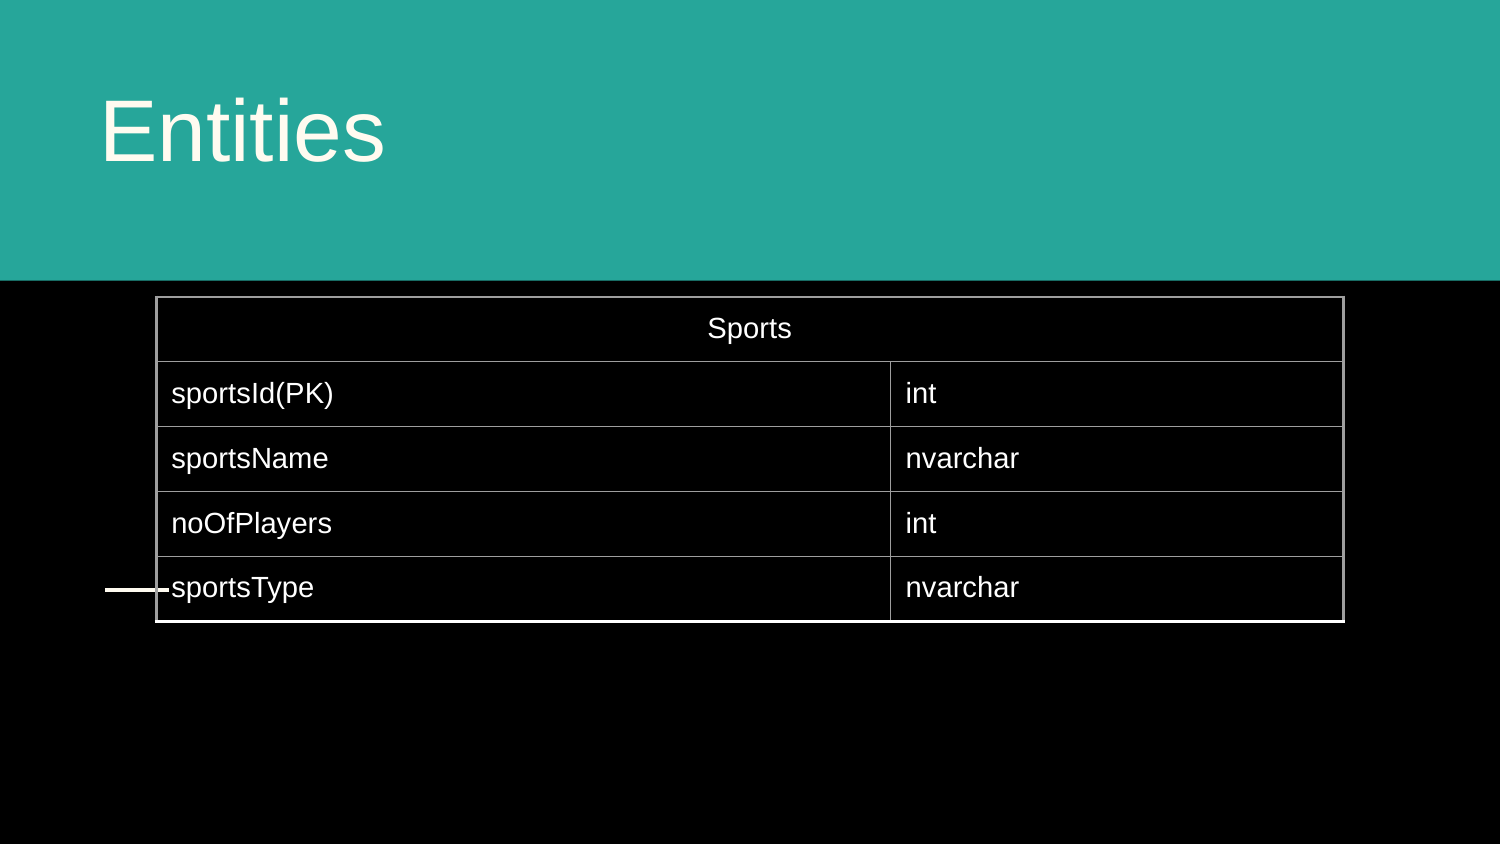

# Entities
| Sports |  |
| --- | --- |
| sportsId(PK) | int |
| sportsName | nvarchar |
| noOfPlayers | int |
| sportsType | nvarchar |